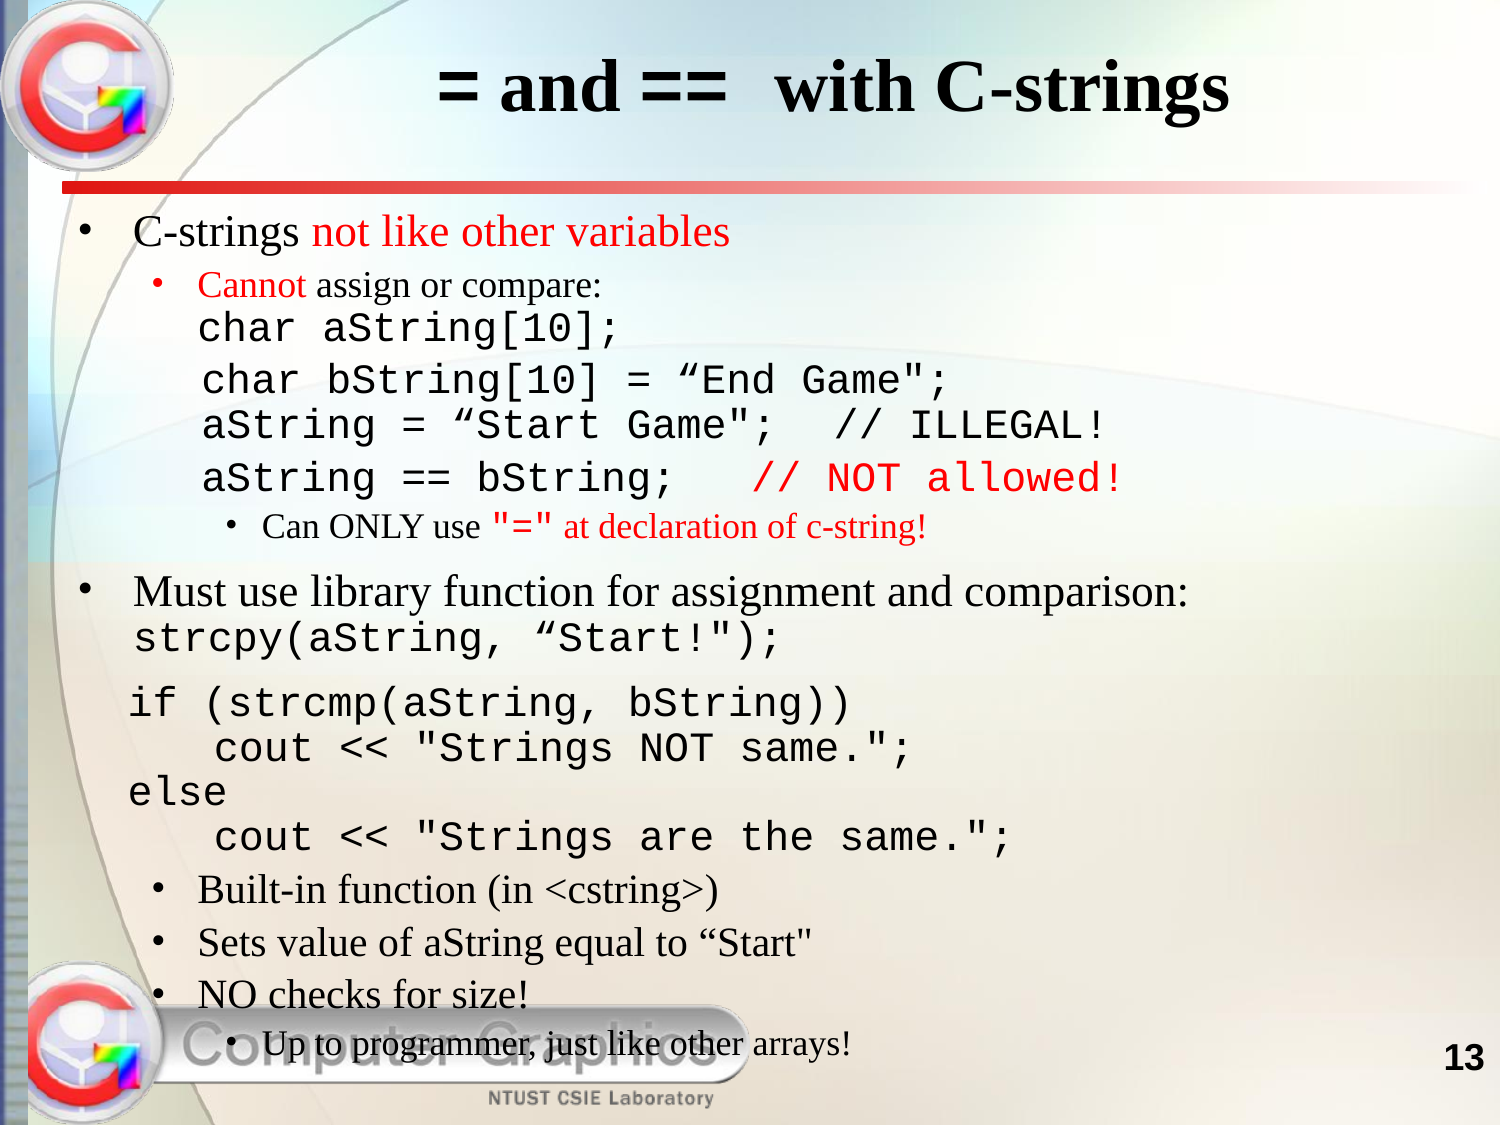

# = and == with C-strings
C-strings not like other variables
Cannot assign or compare:
char aString[10];
  char bString[10] = “End Game";
  aString = “Start Game";	// ILLEGAL!
  aString == bString;   // NOT allowed!
Can ONLY use "=" at declaration of c-string!
Must use library function for assignment and comparison:
strcpy(aString, “Start!");
  if (strcmp(aString, bString))
	cout << "Strings NOT same.";
  else
	cout << "Strings are the same.";
Built-in function (in <cstring>)
Sets value of aString equal to “Start"
NO checks for size!
Up to programmer, just like other arrays!
13